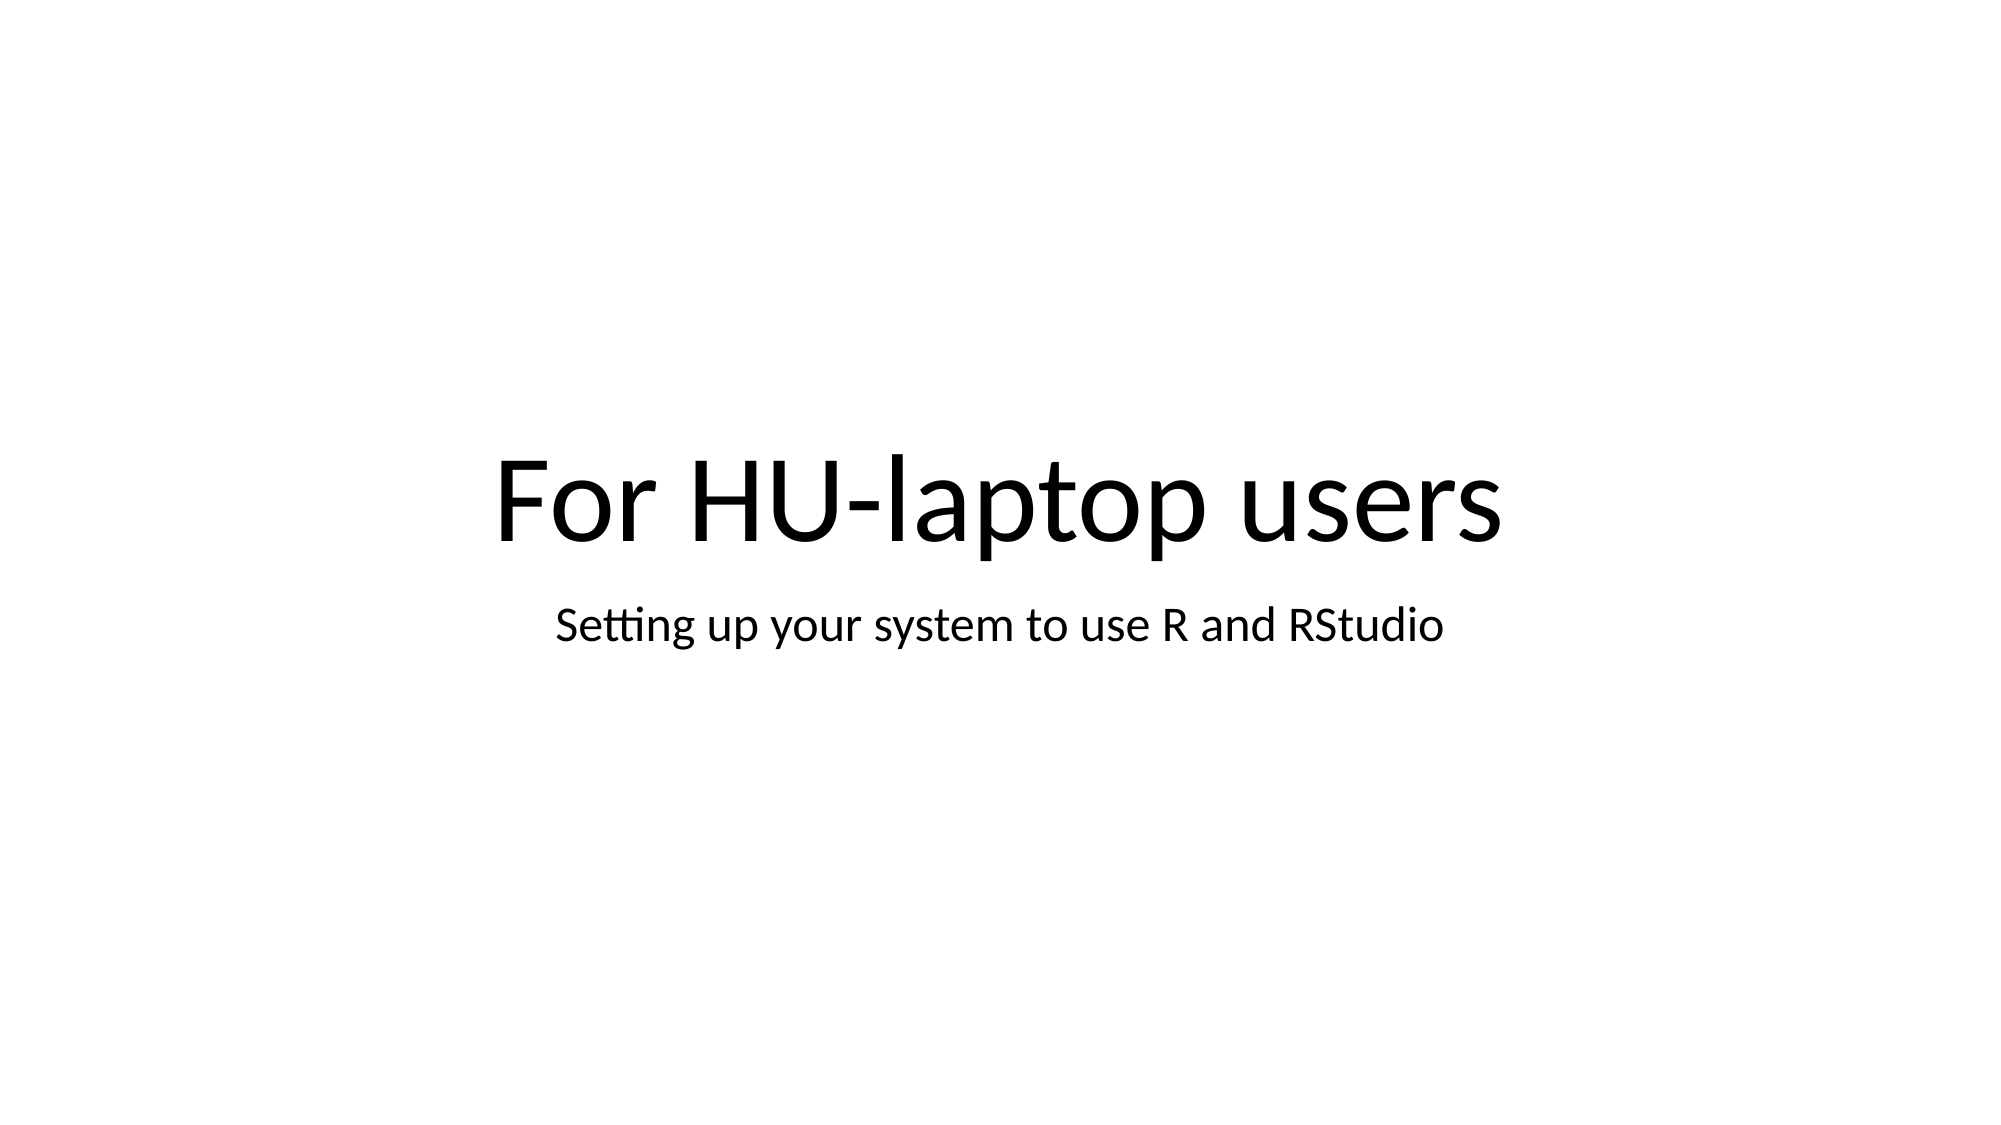

# For HU-laptop users
Setting up your system to use R and RStudio